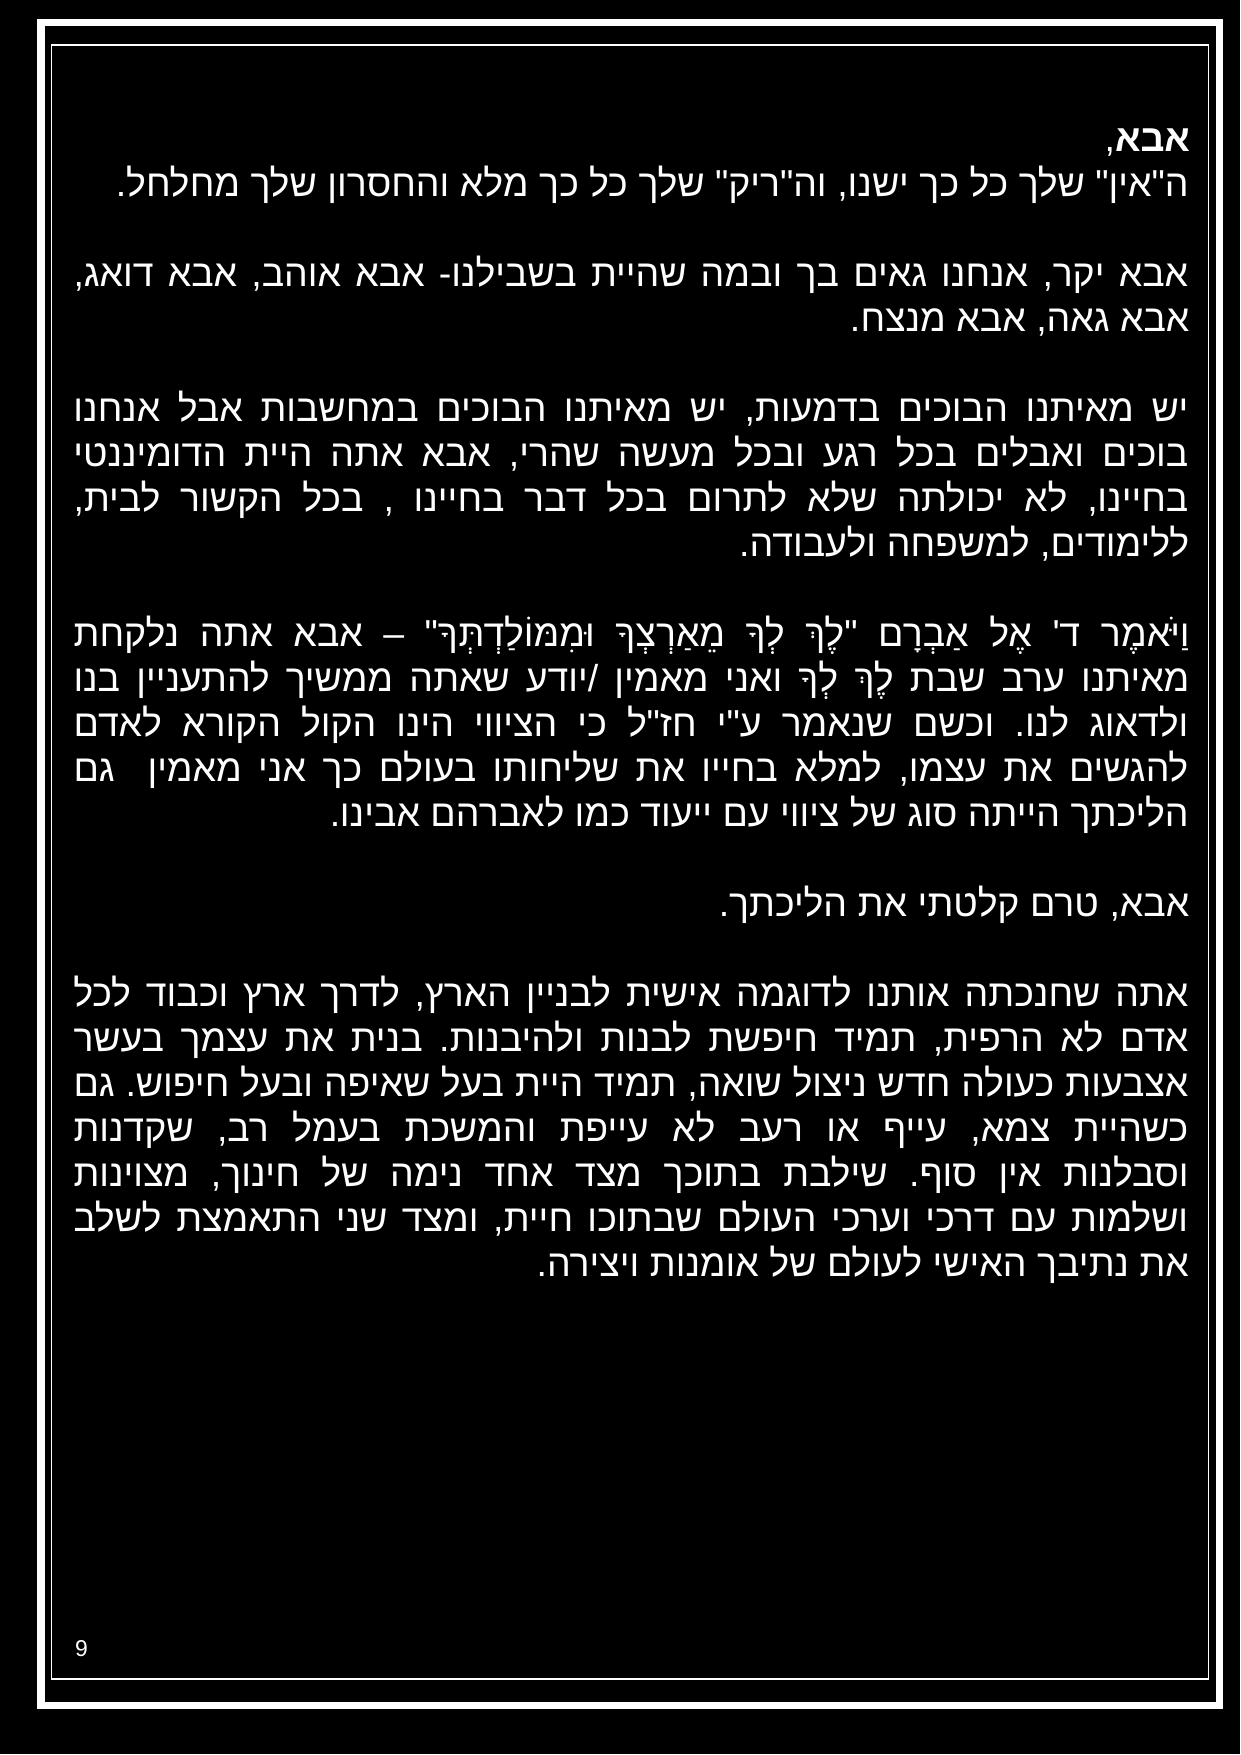

אבא,
ה"אין" שלך כל כך ישנו, וה"ריק" שלך כל כך מלא והחסרון שלך מחלחל.

אבא יקר, אנחנו גאים בך ובמה שהיית בשבילנו- אבא אוהב, אבא דואג, אבא גאה, אבא מנצח.
יש מאיתנו הבוכים בדמעות, יש מאיתנו הבוכים במחשבות אבל אנחנו בוכים ואבלים בכל רגע ובכל מעשה שהרי, אבא אתה היית הדומיננטי בחיינו, לא יכולתה שלא לתרום בכל דבר בחיינו , בכל הקשור לבית, ללימודים, למשפחה ולעבודה.

וַיֹּאמֶר ד' אֶל אַבְרָם "לֶךְ לְךָ מֵאַרְצְךָ וּמִמּוֹלַדְתְּךָ" – אבא אתה נלקחת מאיתנו ערב שבת לֶךְ לְךָ ואני מאמין /יודע שאתה ממשיך להתעניין בנו ולדאוג לנו. וכשם שנאמר ע"י חז"ל כי הציווי הינו הקול הקורא לאדם להגשים את עצמו, למלא בחייו את שליחותו בעולם כך אני מאמין  גם הליכתך הייתה סוג של ציווי עם ייעוד כמו לאברהם אבינו.

אבא, טרם קלטתי את הליכתך.

אתה שחנכתה אותנו לדוגמה אישית לבניין הארץ, לדרך ארץ וכבוד לכל אדם לא הרפית, תמיד חיפשת לבנות ולהיבנות. בנית את עצמך בעשר אצבעות כעולה חדש ניצול שואה, תמיד היית בעל שאיפה ובעל חיפוש. גם כשהיית צמא, עייף או רעב לא עייפת והמשכת בעמל רב, שקדנות וסבלנות אין סוף. שילבת בתוכך מצד אחד נימה של חינוך, מצוינות ושלמות עם דרכי וערכי העולם שבתוכו חיית, ומצד שני התאמצת לשלב את נתיבך האישי לעולם של אומנות ויצירה.

9